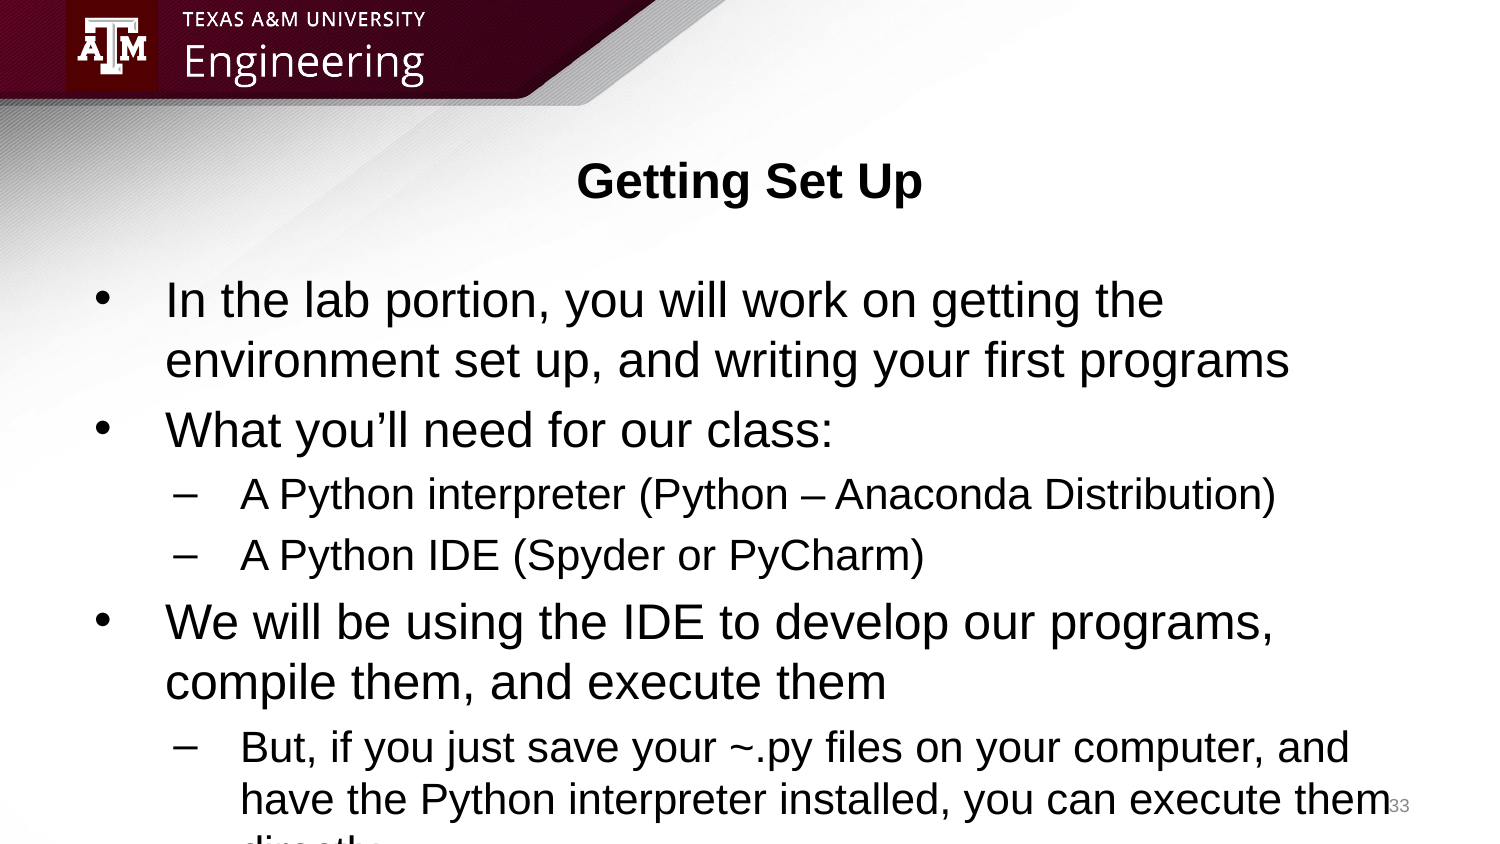

# Getting Set Up
In the lab portion, you will work on getting the environment set up, and writing your first programs
What you’ll need for our class:
A Python interpreter (Python – Anaconda Distribution)
A Python IDE (Spyder or PyCharm)
We will be using the IDE to develop our programs, compile them, and execute them
But, if you just save your ~.py files on your computer, and have the Python interpreter installed, you can execute them directly
33